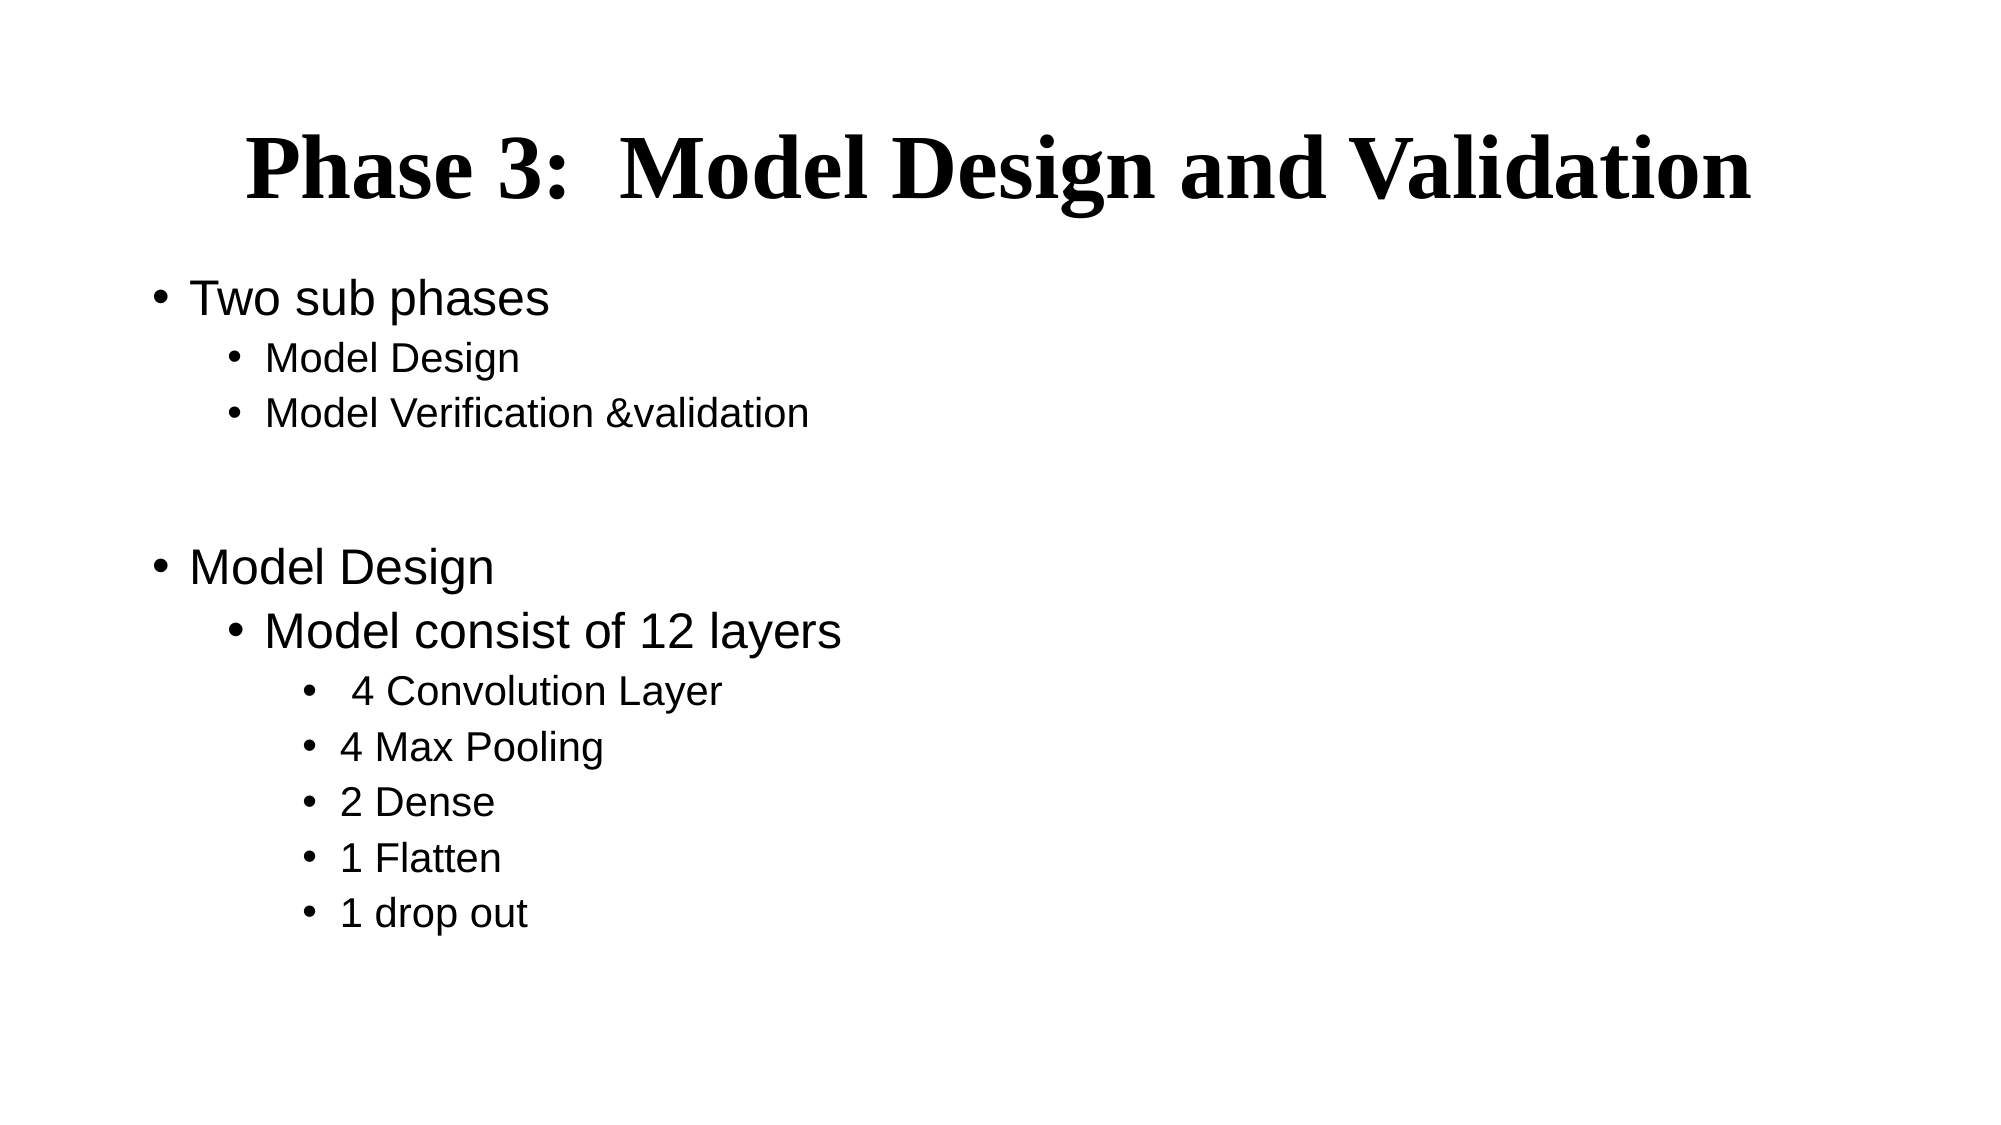

# Phase 3:  Model Design and Validation
Two sub phases
Model Design
Model Verification &validation

Model Design
Model consist of 12 layers
 4 Convolution Layer
4 Max Pooling
2 Dense
1 Flatten
1 drop out